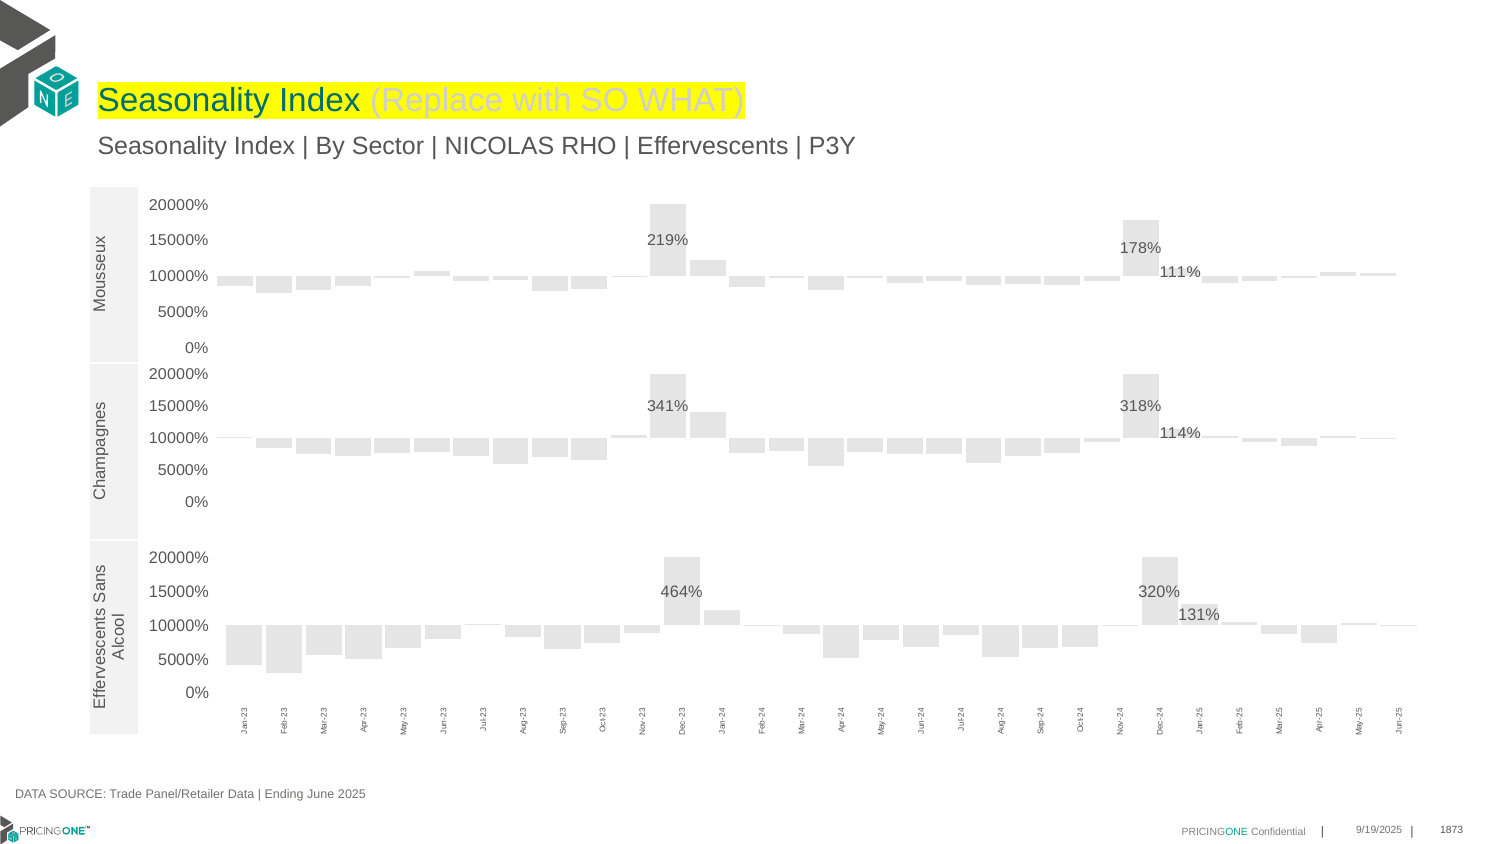

# Seasonality Index (Replace with SO WHAT)
Seasonality Index | By Sector | NICOLAS RHO | Effervescents | P3Y
| Mousseux |
| --- |
| Champagnes |
| Effervescents Sans Alcool |

### Chart

| Category | Sales index |
|---|---|
| Jan-23 | 86.0 |
| Feb-23 | 75.0 |
| Mar-23 | 80.0 |
| Apr-23 | 85.0 |
| May-23 | 97.0 |
| Jun-23 | 106.0 |
| Jul-23 | 93.0 |
| Aug-23 | 94.0 |
| Sep-23 | 79.0 |
| Oct-23 | 81.0 |
| Nov-23 | 99.0 |
| Dec-23 | 219.0 |
| Jan-24 | 121.0 |
| Feb-24 | 84.0 |
| Mar-24 | 96.0 |
| Apr-24 | 80.0 |
| May-24 | 96.0 |
| Jun-24 | 90.0 |
| Jul-24 | 93.0 |
| Aug-24 | 87.0 |
| Sep-24 | 88.0 |
| Oct-24 | 87.0 |
| Nov-24 | 92.0 |
| Dec-24 | 178.0 |
| Jan-25 | 111.0 |
| Feb-25 | 89.0 |
| Mar-25 | 92.0 |
| Apr-25 | 96.0 |
| May-25 | 105.0 |
| Jun-25 | 103.0 |

### Chart

| Category | Sales index |
|---|---|
| Jan-23 | 101.0 |
| Feb-23 | 84.0 |
| Mar-23 | 74.0 |
| Apr-23 | 71.0 |
| May-23 | 75.0 |
| Jun-23 | 78.0 |
| Jul-23 | 71.0 |
| Aug-23 | 58.0 |
| Sep-23 | 70.0 |
| Oct-23 | 65.0 |
| Nov-23 | 104.0 |
| Dec-23 | 341.0 |
| Jan-24 | 140.0 |
| Feb-24 | 76.0 |
| Mar-24 | 79.0 |
| Apr-24 | 56.0 |
| May-24 | 78.0 |
| Jun-24 | 74.0 |
| Jul-24 | 74.0 |
| Aug-24 | 60.0 |
| Sep-24 | 71.0 |
| Oct-24 | 76.0 |
| Nov-24 | 93.0 |
| Dec-24 | 318.0 |
| Jan-25 | 114.0 |
| Feb-25 | 102.0 |
| Mar-25 | 93.0 |
| Apr-25 | 87.0 |
| May-25 | 102.0 |
| Jun-25 | 98.0 |

### Chart

| Category | Sales index |
|---|---|
| Jan-23 | 41.0 |
| Feb-23 | 29.0 |
| Mar-23 | 56.0 |
| Apr-23 | 50.0 |
| May-23 | 66.0 |
| Jun-23 | 79.0 |
| Jul-23 | 101.0 |
| Aug-23 | 82.0 |
| Sep-23 | 64.0 |
| Oct-23 | 73.0 |
| Nov-23 | 88.0 |
| Dec-23 | 464.0 |
| Jan-24 | 122.0 |
| Feb-24 | 98.0 |
| Mar-24 | 87.0 |
| Apr-24 | 51.0 |
| May-24 | 78.0 |
| Jun-24 | 67.0 |
| Jul-24 | 85.0 |
| Aug-24 | 53.0 |
| Sep-24 | 66.0 |
| Oct-24 | 68.0 |
| Nov-24 | 98.0 |
| Dec-24 | 320.0 |
| Jan-25 | 131.0 |
| Feb-25 | 105.0 |
| Mar-25 | 86.0 |
| Apr-25 | 73.0 |
| May-25 | 103.0 |
| Jun-25 | 98.0 |
DATA SOURCE: Trade Panel/Retailer Data | Ending June 2025

9/19/2025
1873